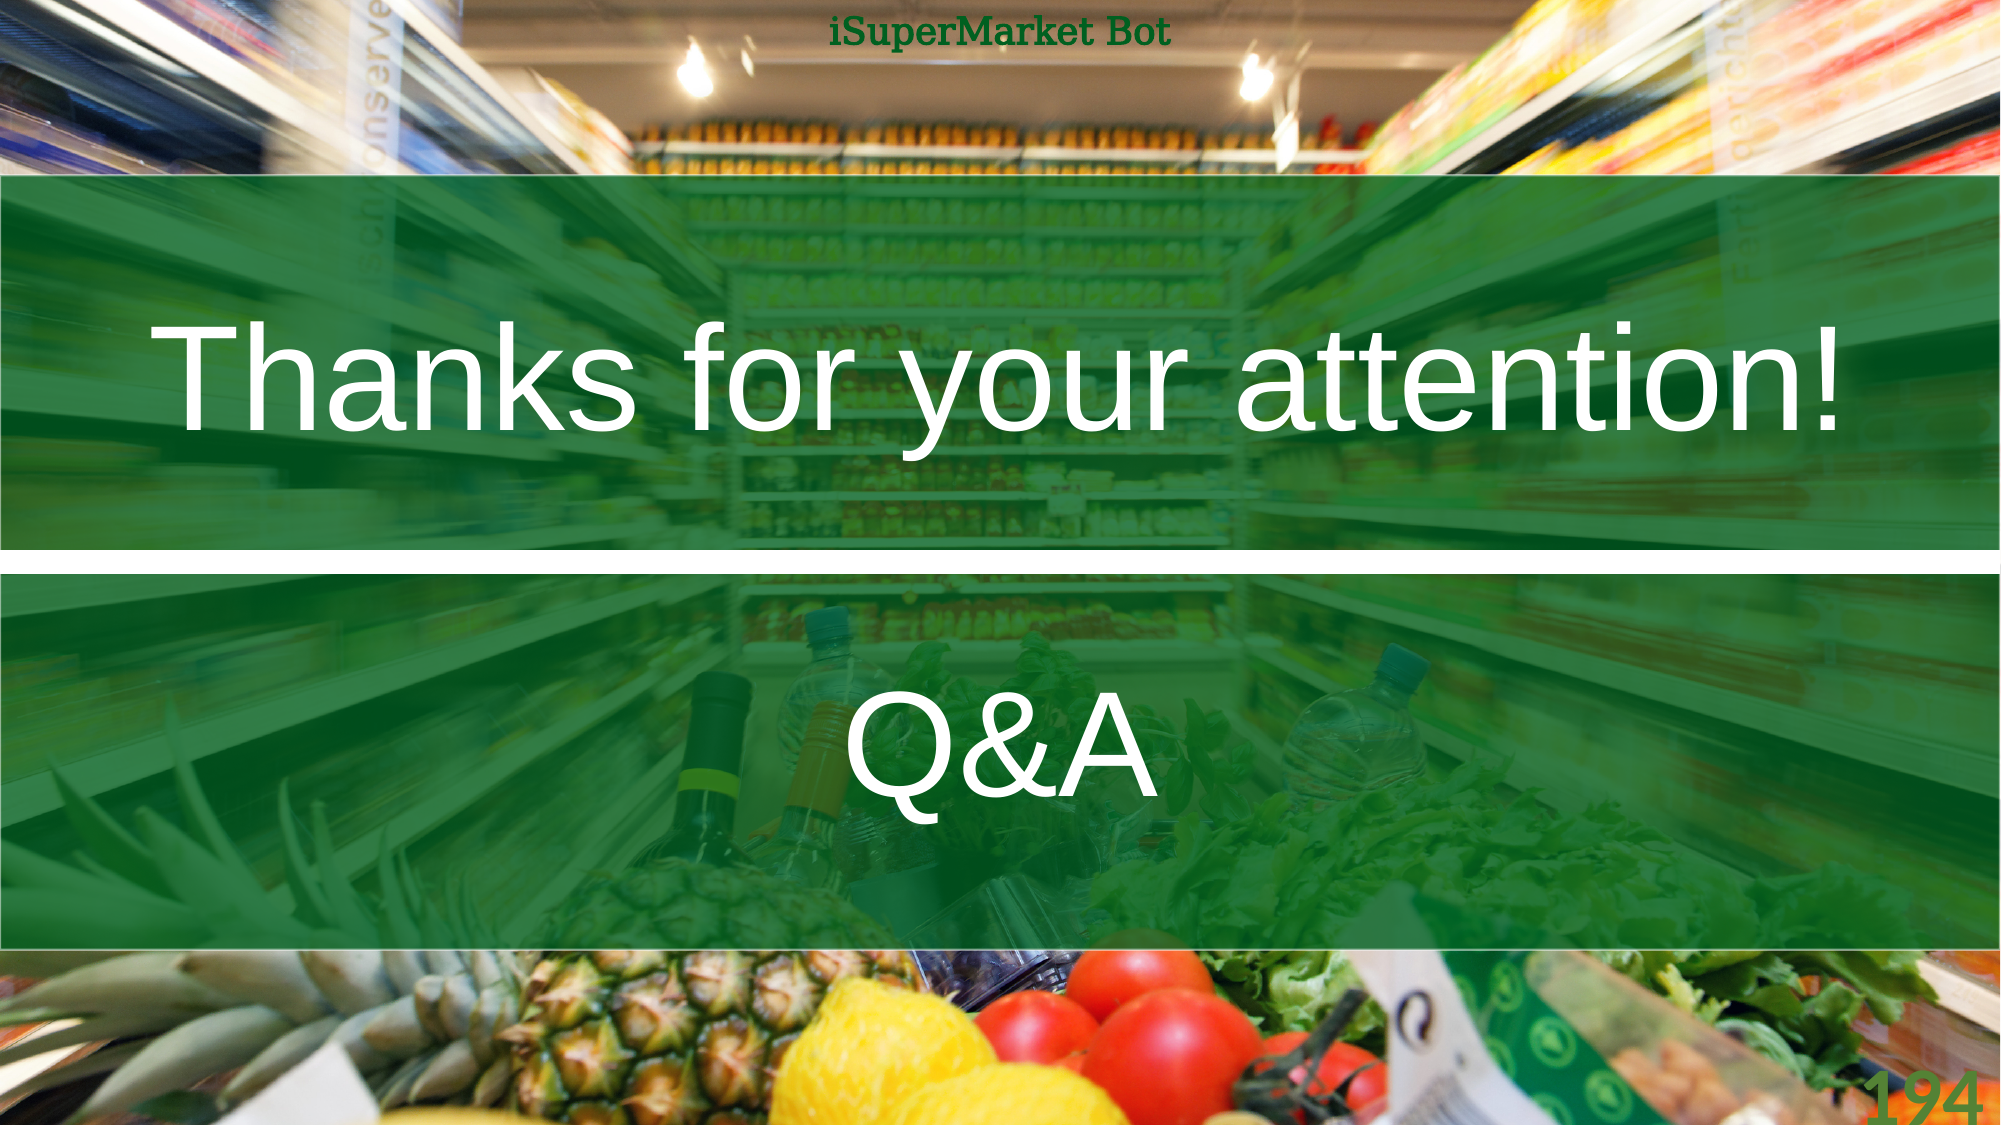

# Thanks for your attention!

Q&A
194